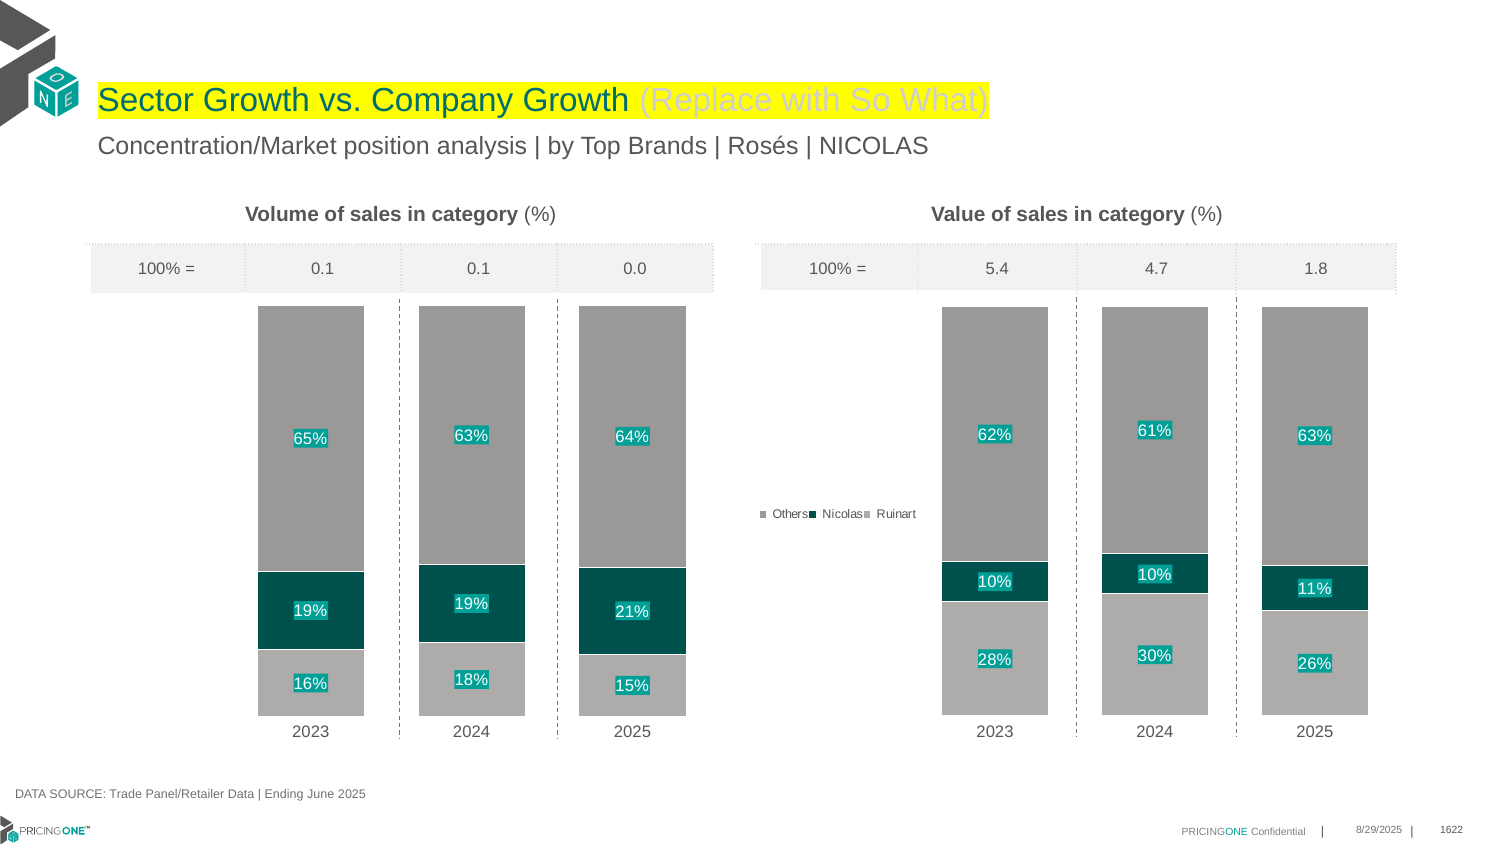

# Sector Growth vs. Company Growth (Replace with So What)
Concentration/Market position analysis | by Top Brands | Rosés | NICOLAS
| Volume of sales in category (%) |  |  |  |
| --- | --- | --- | --- |
| 100% = | 0.1 | 0.1 | 0.0 |
| Value of sales in category (%) |  |  |  |
| --- | --- | --- | --- |
| 100% = | 5.4 | 4.7 | 1.8 |

### Chart

| Category | Ruinart | Nicolas | Others |
|---|---|---|---|
| 2023 | 0.16178459374661908 | 0.1917261711565509 | 0.6464892350968301 |
| 2024 | 0.1792088257460353 | 0.19044946522777928 | 0.6303417090261855 |
| 2025 | 0.15079102128716973 | 0.2120019879068997 | 0.6372069908059306 |

### Chart

| Category | Ruinart | Nicolas | Others |
|---|---|---|---|
| 2023 | 0.27861200725465457 | 0.09683815447584235 | 0.624549838269503 |
| 2024 | 0.2974748801660292 | 0.09730674231091588 | 0.605218377523055 |
| 2025 | 0.2561555080483894 | 0.111011681895185 | 0.6328328100564256 |
DATA SOURCE: Trade Panel/Retailer Data | Ending June 2025

8/29/2025
1622